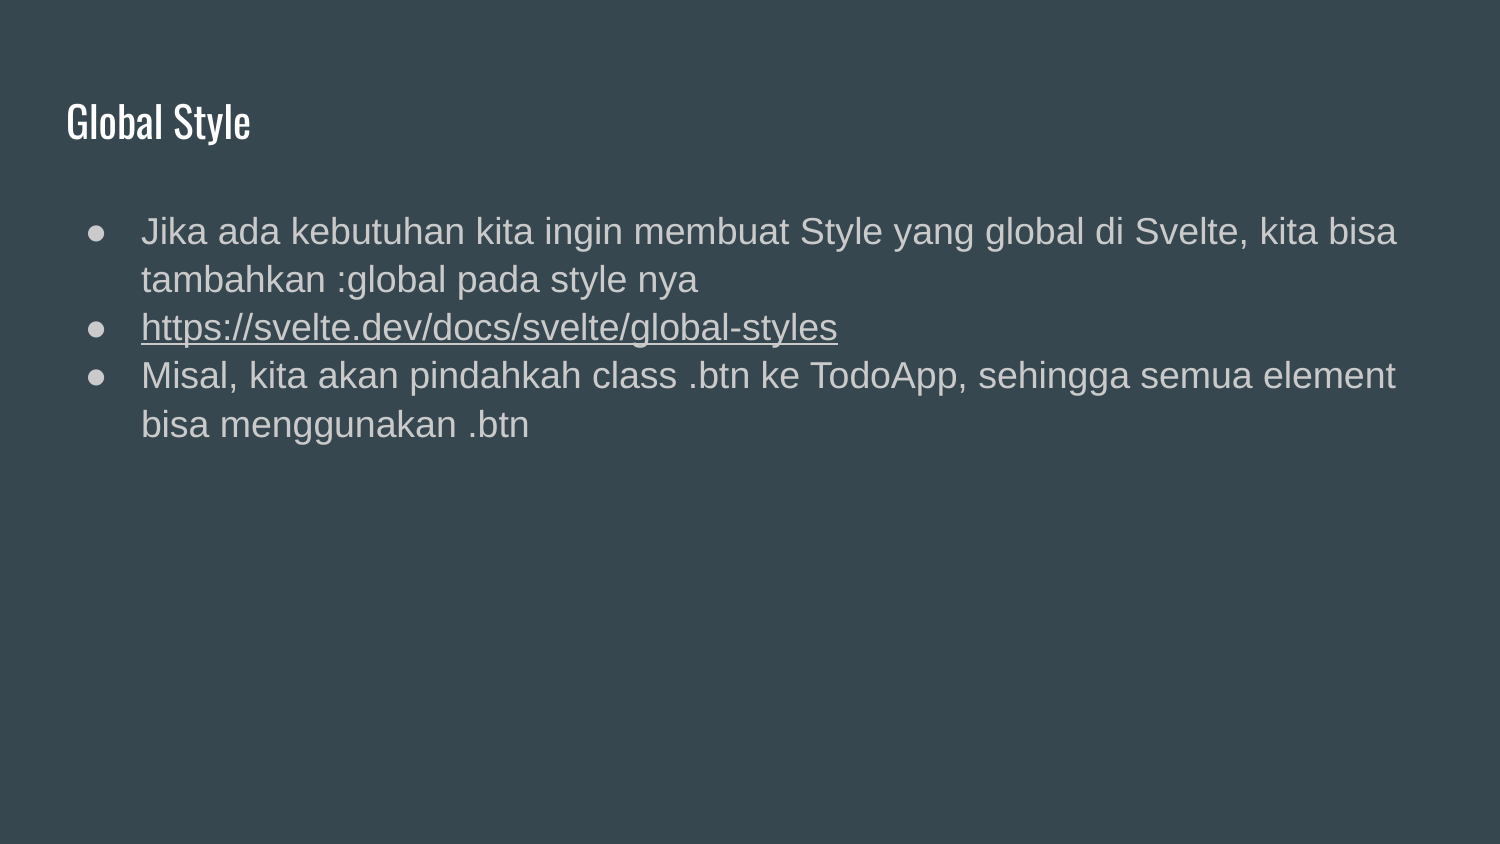

# Global Style
Jika ada kebutuhan kita ingin membuat Style yang global di Svelte, kita bisa tambahkan :global pada style nya
https://svelte.dev/docs/svelte/global-styles
Misal, kita akan pindahkah class .btn ke TodoApp, sehingga semua element bisa menggunakan .btn